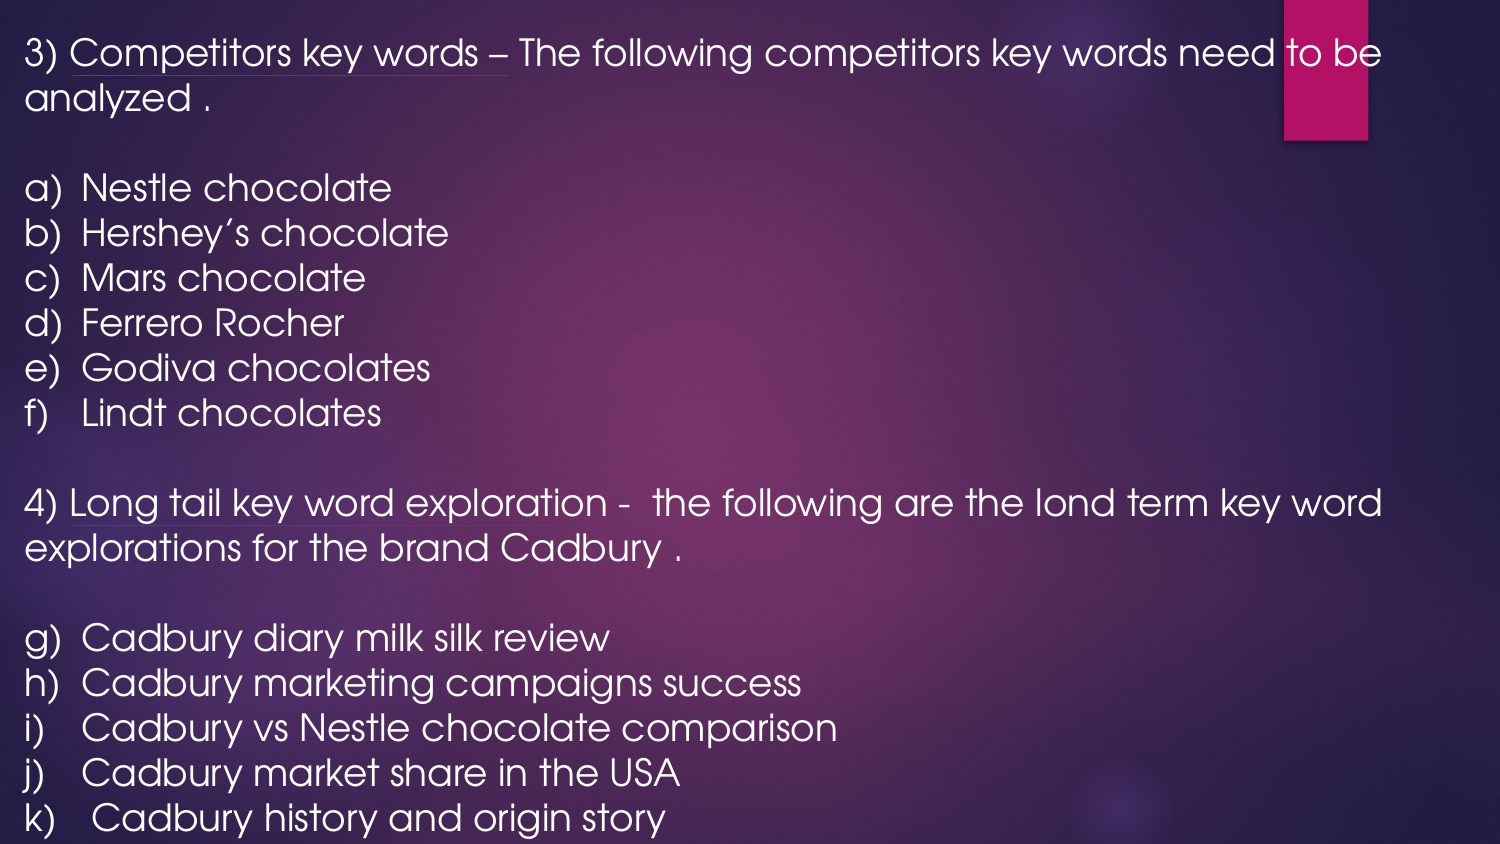

3) Competitors key words – The following competitors key words need to be analyzed .

Nestle chocolate
Hershey’s chocolate
Mars chocolate
Ferrero Rocher
Godiva chocolates
Lindt chocolates

4) Long tail key word exploration -  the following are the lond term key word explorations for the brand Cadbury .

Cadbury diary milk silk review
Cadbury marketing campaigns success
Cadbury vs Nestle chocolate comparison
Cadbury market share in the USA
 Cadbury history and origin story